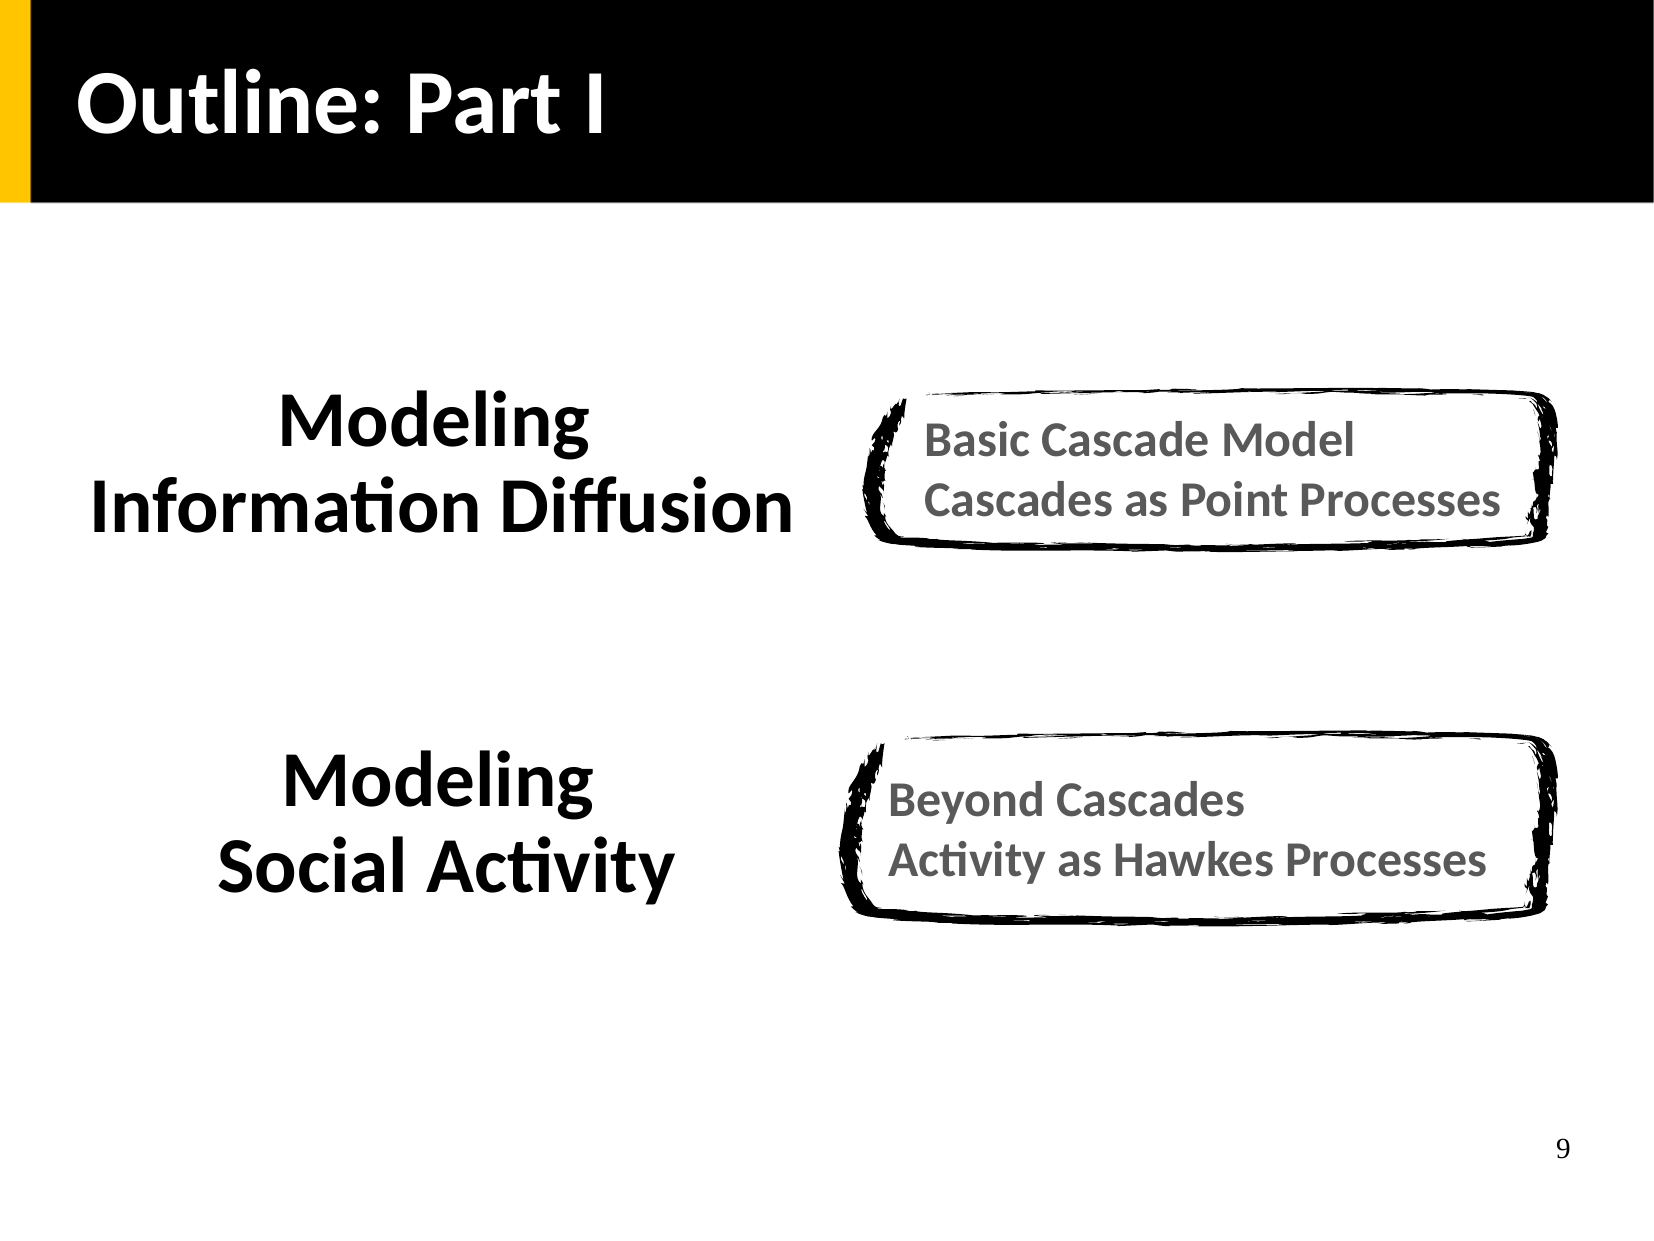

Outline: Part I
Modeling
Information Diffusion

Basic Cascade Model
Cascades as Point Processes

Modeling
Social Activity
Beyond Cascades
Activity as Hawkes Processes
9